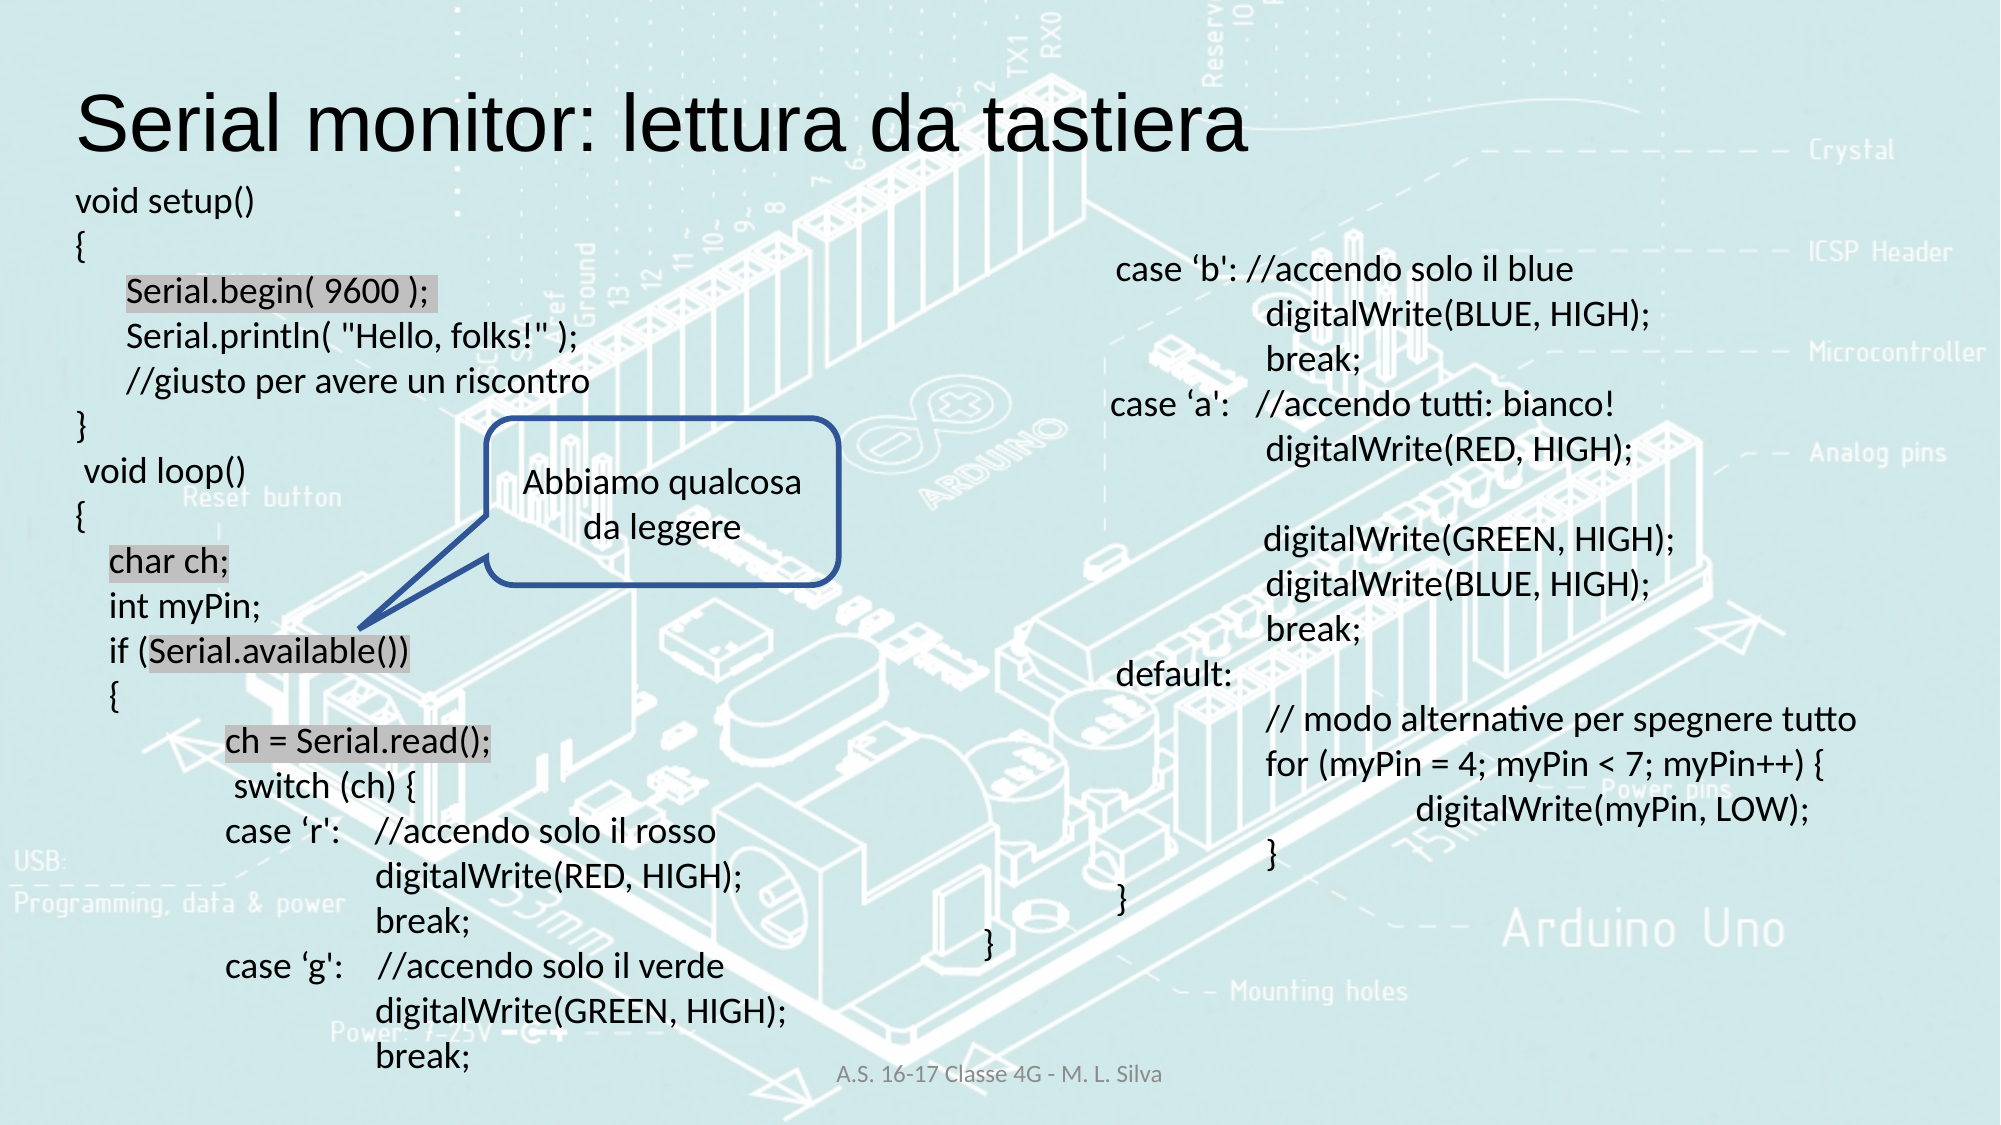

Serial monitor: lettura da tastiera

void setup()
{
      Serial.begin( 9600 );
      Serial.println( "Hello, folks!" );
      //giusto per avere un riscontro
}
 void loop()
{
    char ch;
    int myPin;
    if (Serial.available())
    {
	ch = Serial.read();
   	 switch (ch) {
      	case ‘r':    //accendo solo il rosso
        		digitalWrite(RED, HIGH);
        		break;
      	case ‘g':    //accendo solo il verde
        		digitalWrite(GREEN, HIGH);
        		break;
      	case ‘b': //accendo solo il blue
        		digitalWrite(BLUE, HIGH);
        		break;
                 case ‘a':   //accendo tutti: bianco!
        		digitalWrite(RED, HIGH);
                                   digitalWrite(GREEN, HIGH);
        		digitalWrite(BLUE, HIGH);
        		break;
      	default:
        		// modo alternative per spegnere tutto
        		for (myPin = 4; myPin < 7; myPin++) {
          			digitalWrite(myPin, LOW);
        		}
    	}
  }

Abbiamo qualcosa da leggere
A.S. 16-17 Classe 4G - M. L. Silva